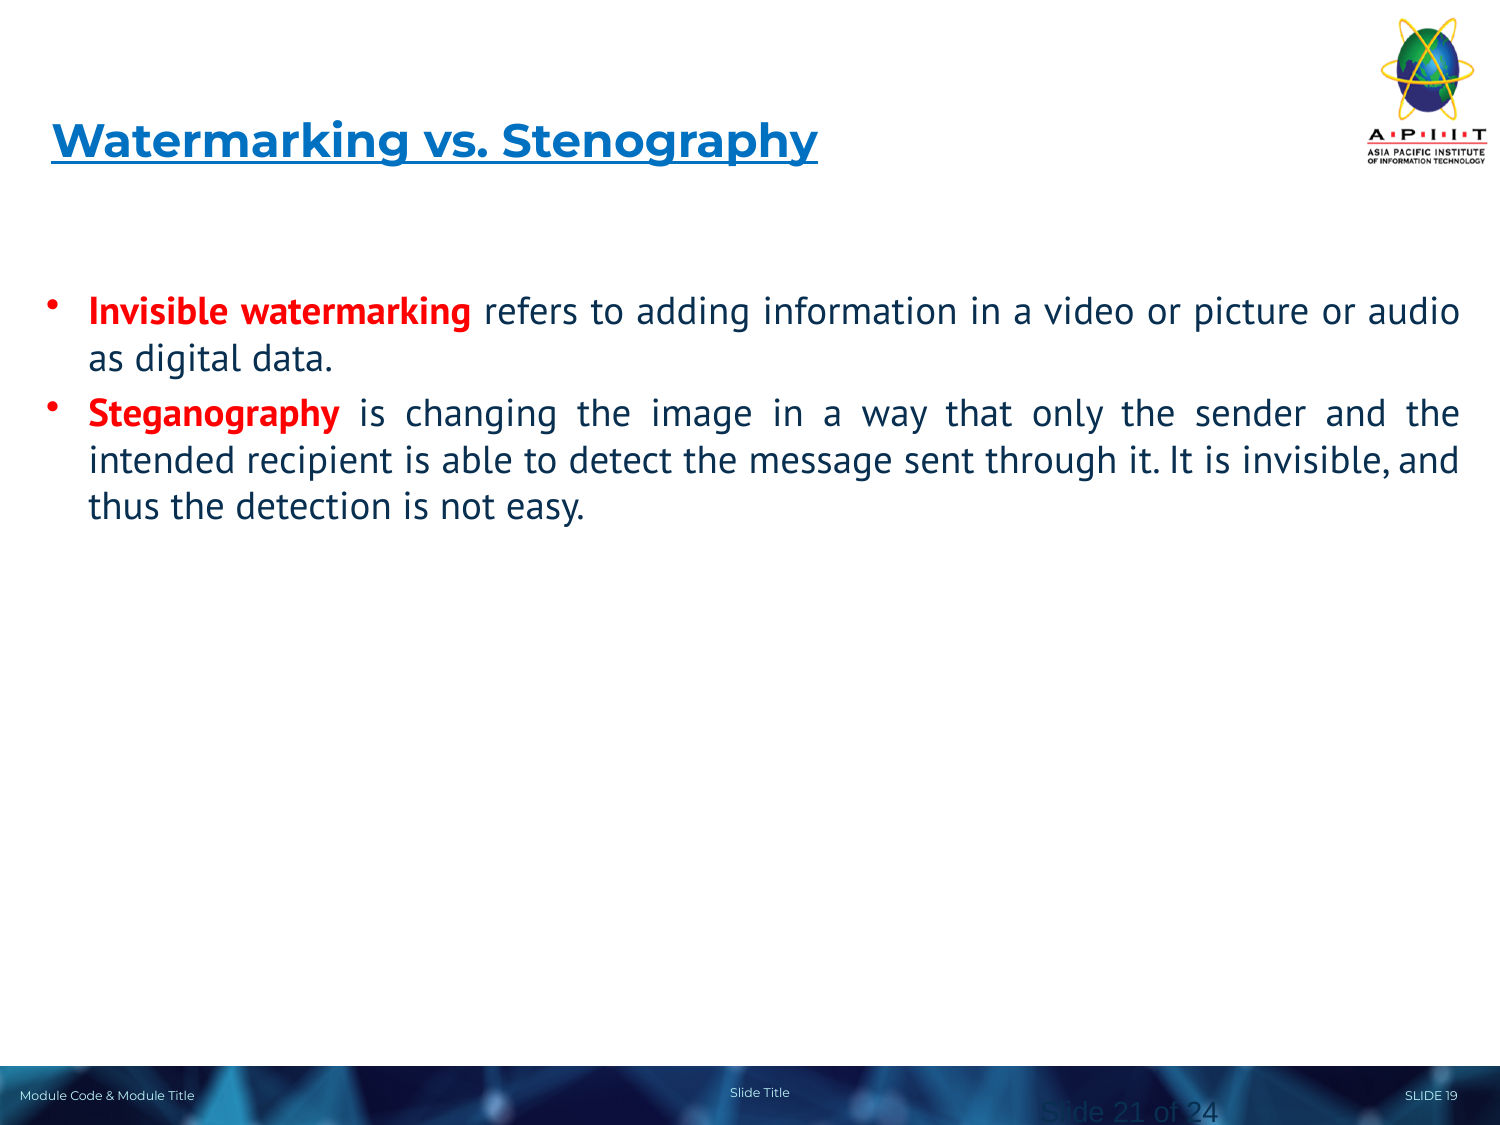

# Watermarking vs. Stenography
Invisible watermarking refers to adding information in a video or picture or audio as digital data.
Steganography is changing the image in a way that only the sender and the intended recipient is able to detect the message sent through it. It is invisible, and thus the detection is not easy.
Slide 21 of 24